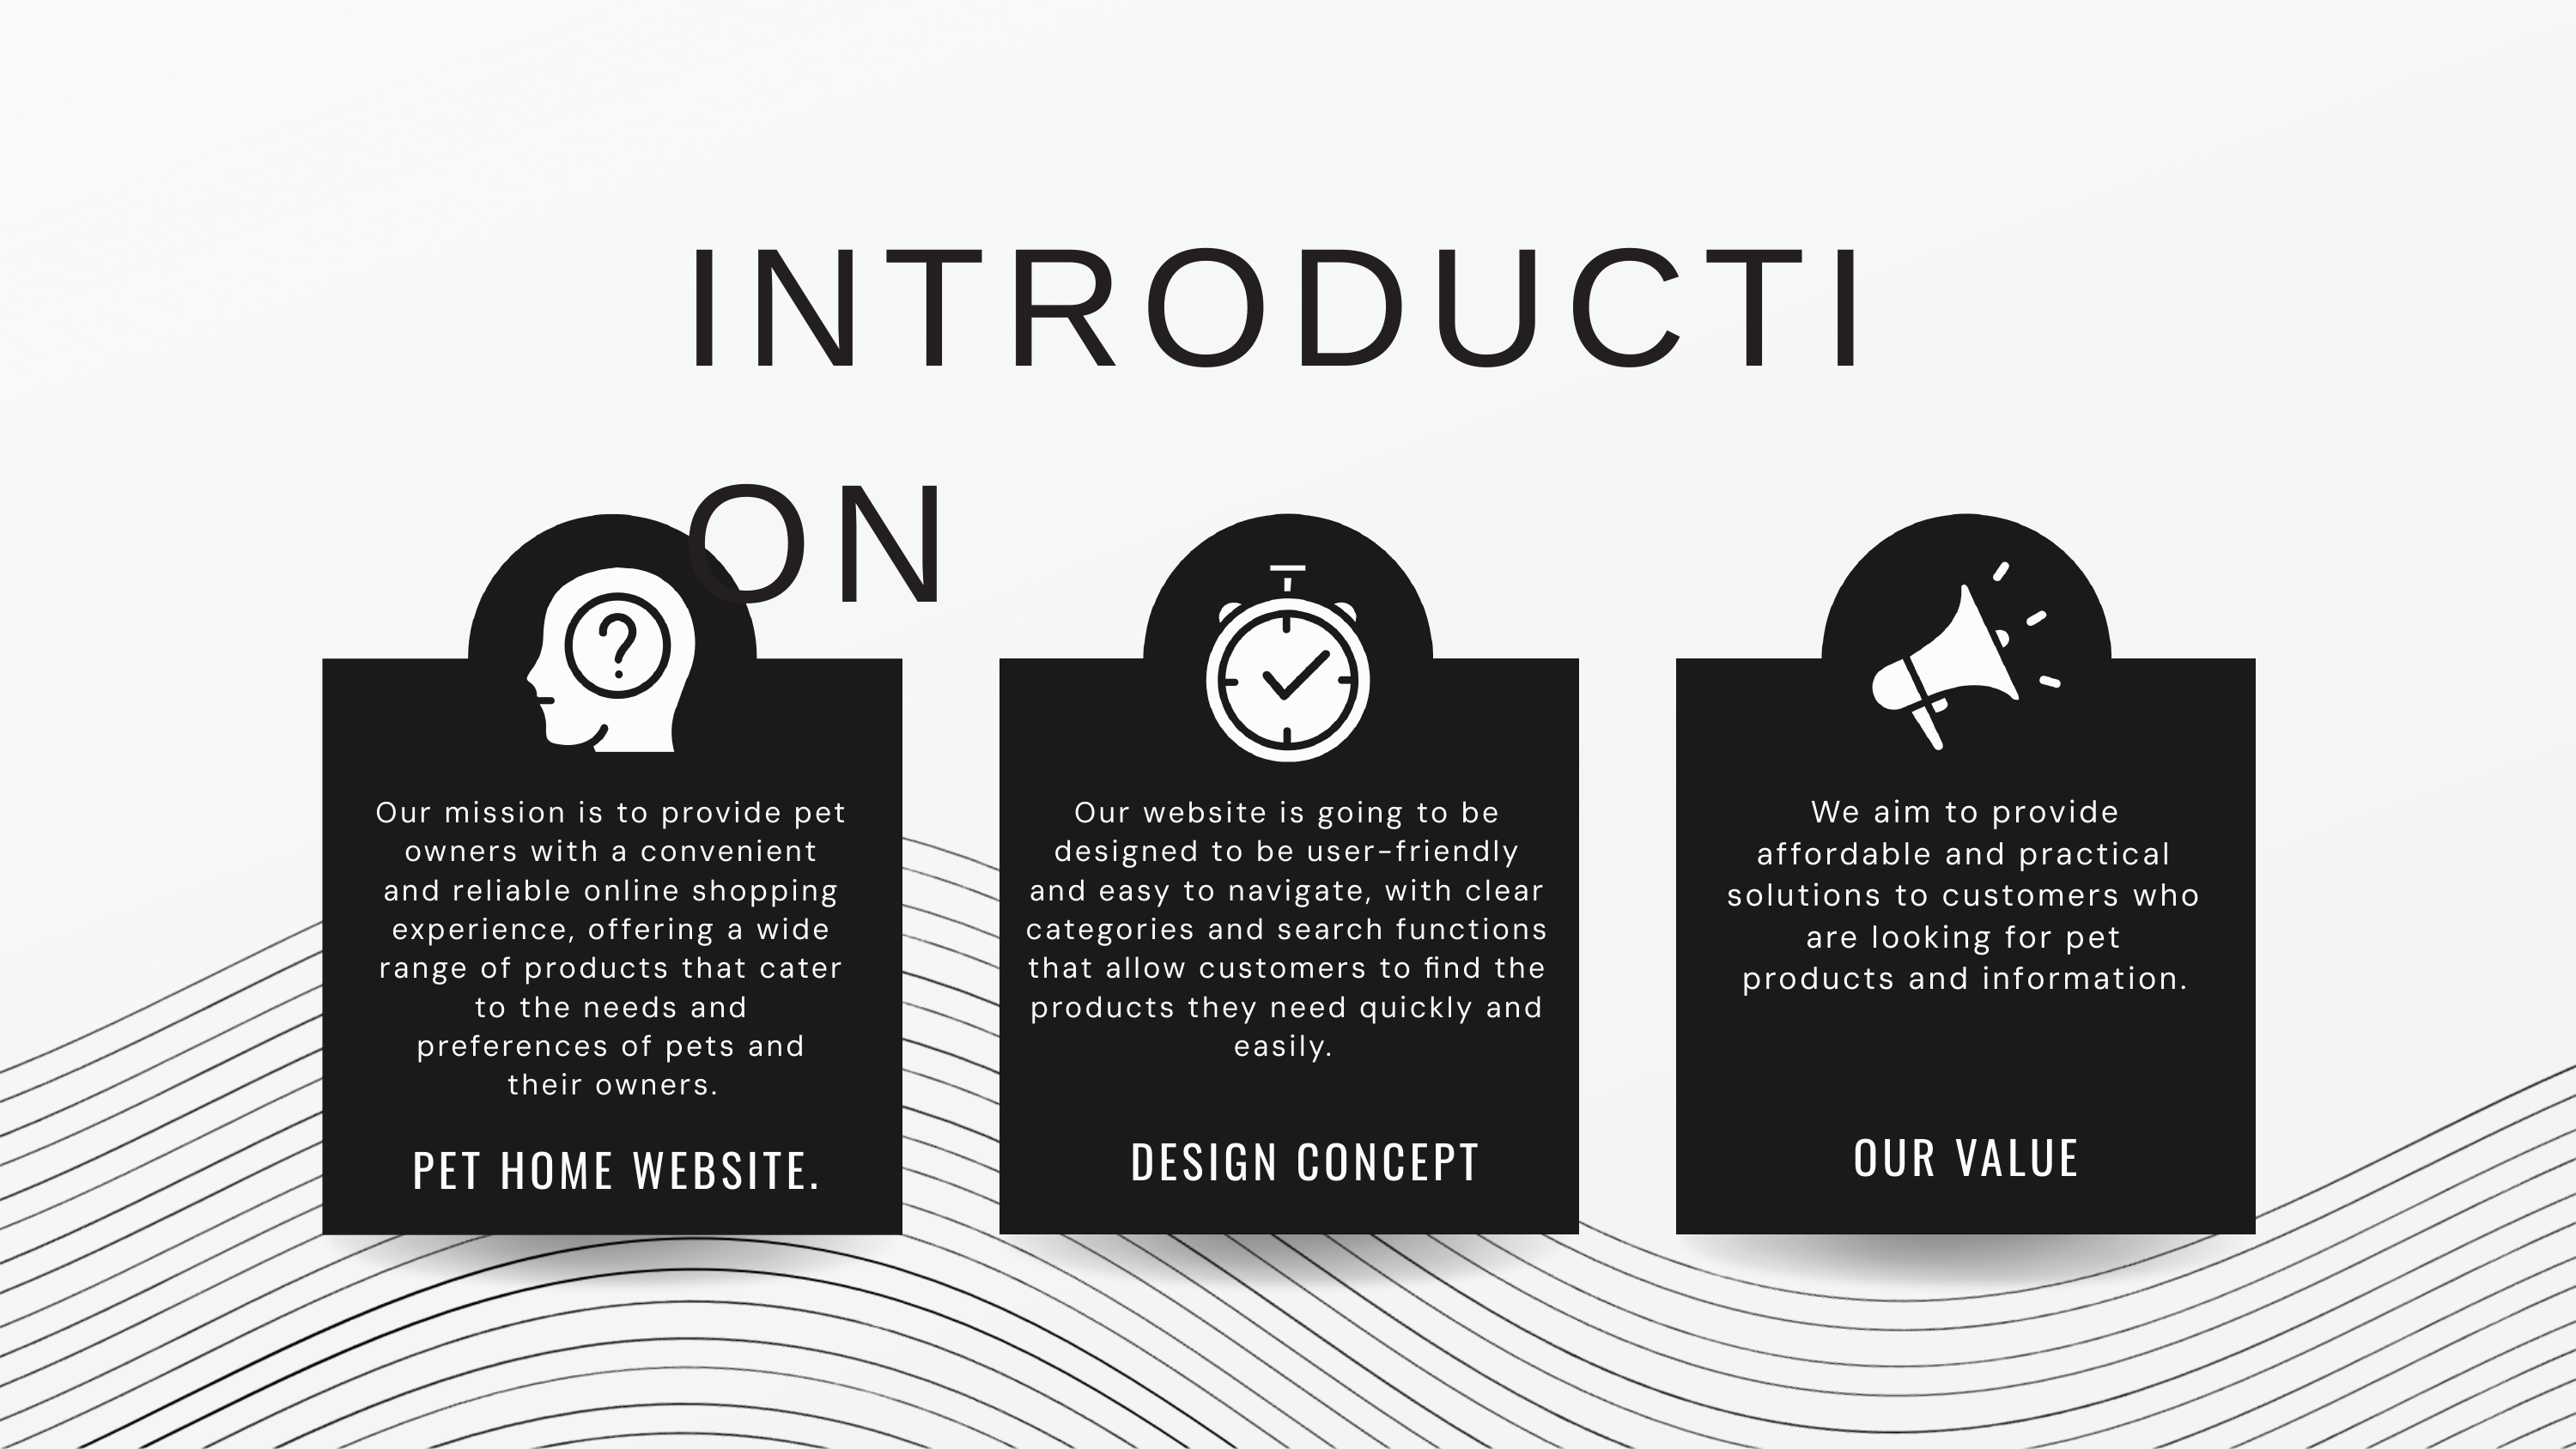

INTRODUCTION

We aim to provide
affordable and practical solutions to customers who are looking for pet products and information.
Our mission is to provide pet owners with a convenient and reliable online shopping experience, offering a wide range of products that cater to the needs and preferences of pets and their owners.
Our website is going to be designed to be user-friendly and easy to navigate, with clear categories and search functions that allow customers to find the products they need quickly and easily.

OUR VALUE
DESIGN CONCEPT
PET HOME WEBSITE.